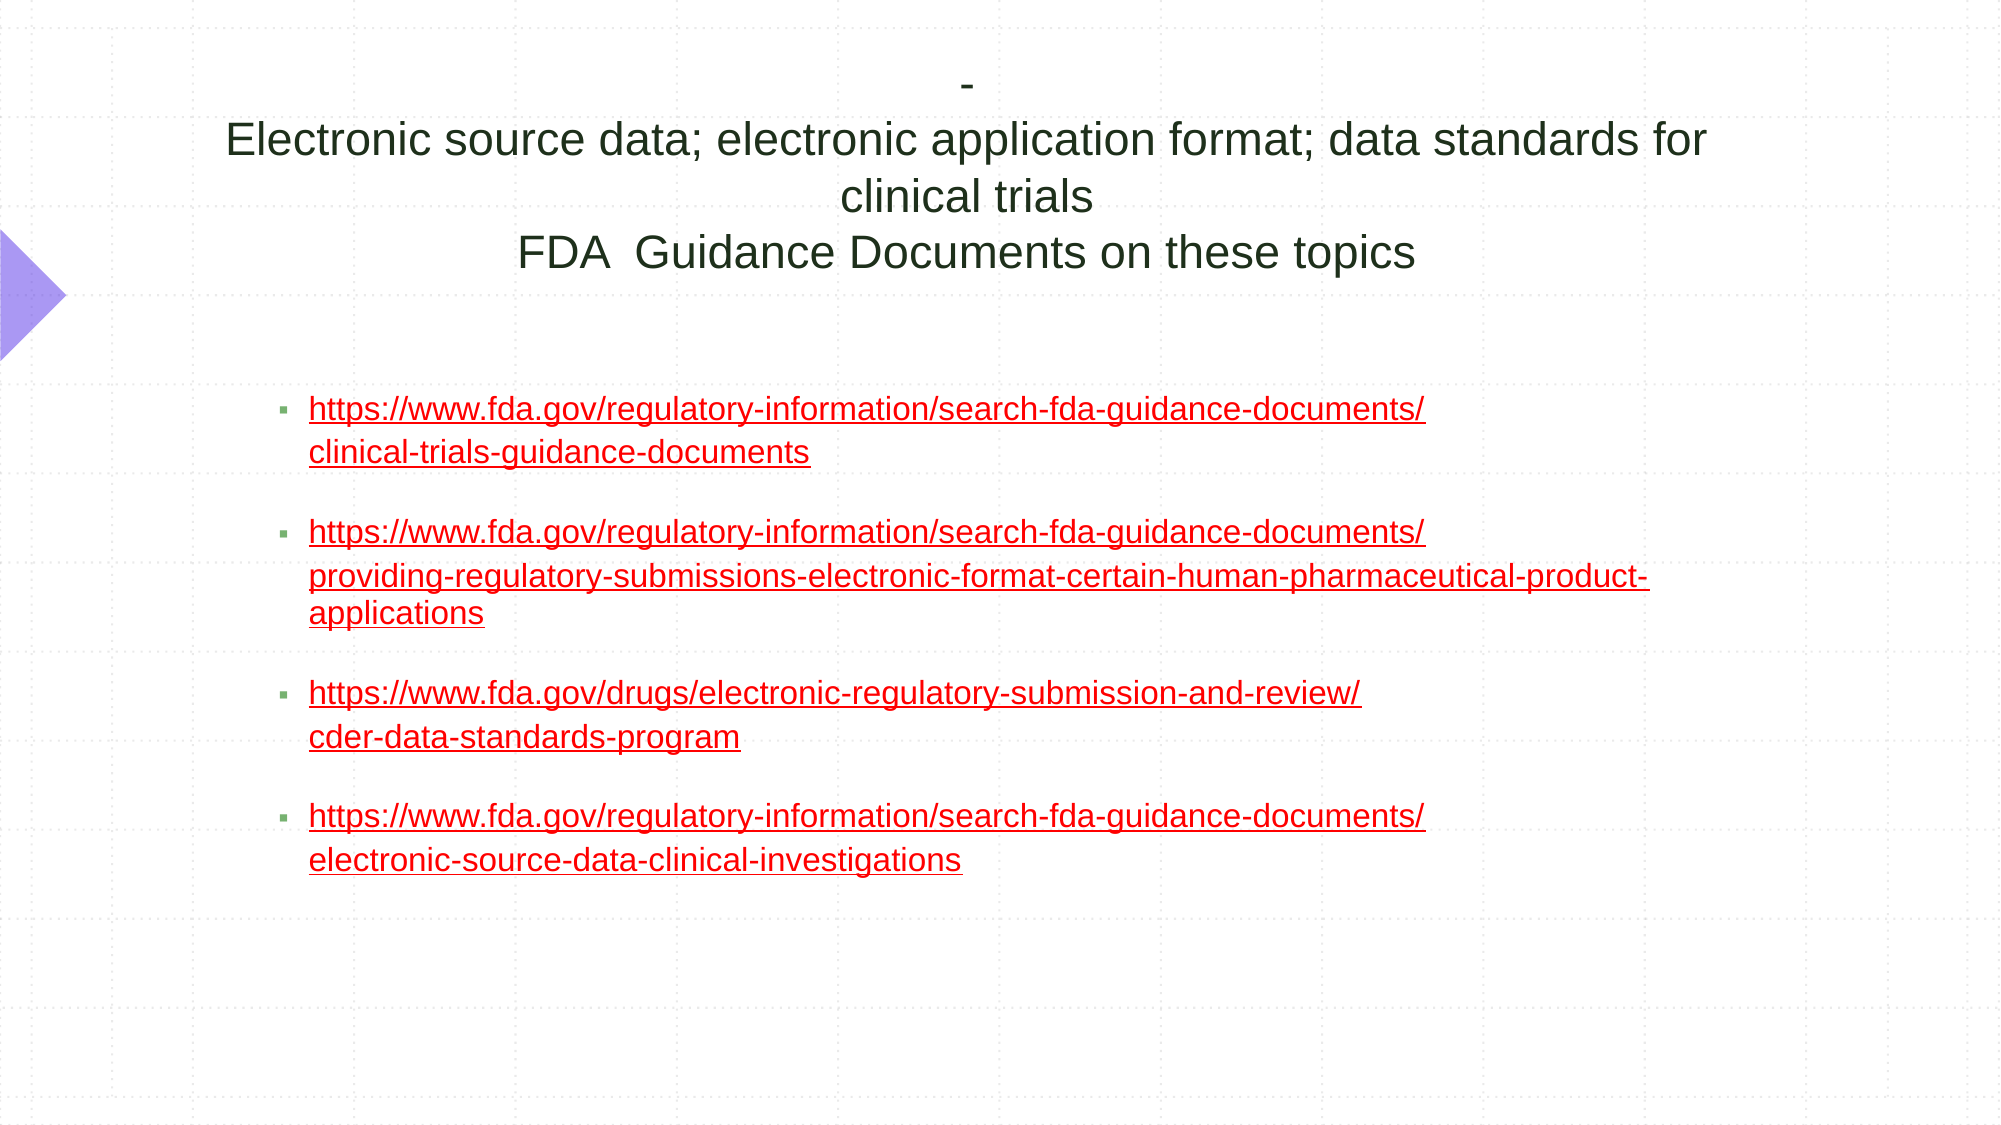

# - Electronic source data; electronic application format; data standards for clinical trials FDA  Guidance Documents on these topics
https://www.fda.gov/regulatory-information/search-fda-guidance-documents/clinical-trials-guidance-documents

https://www.fda.gov/regulatory-information/search-fda-guidance-documents/providing-regulatory-submissions-electronic-format-certain-human-pharmaceutical-product-applications

https://www.fda.gov/drugs/electronic-regulatory-submission-and-review/cder-data-standards-program

https://www.fda.gov/regulatory-information/search-fda-guidance-documents/electronic-source-data-clinical-investigations